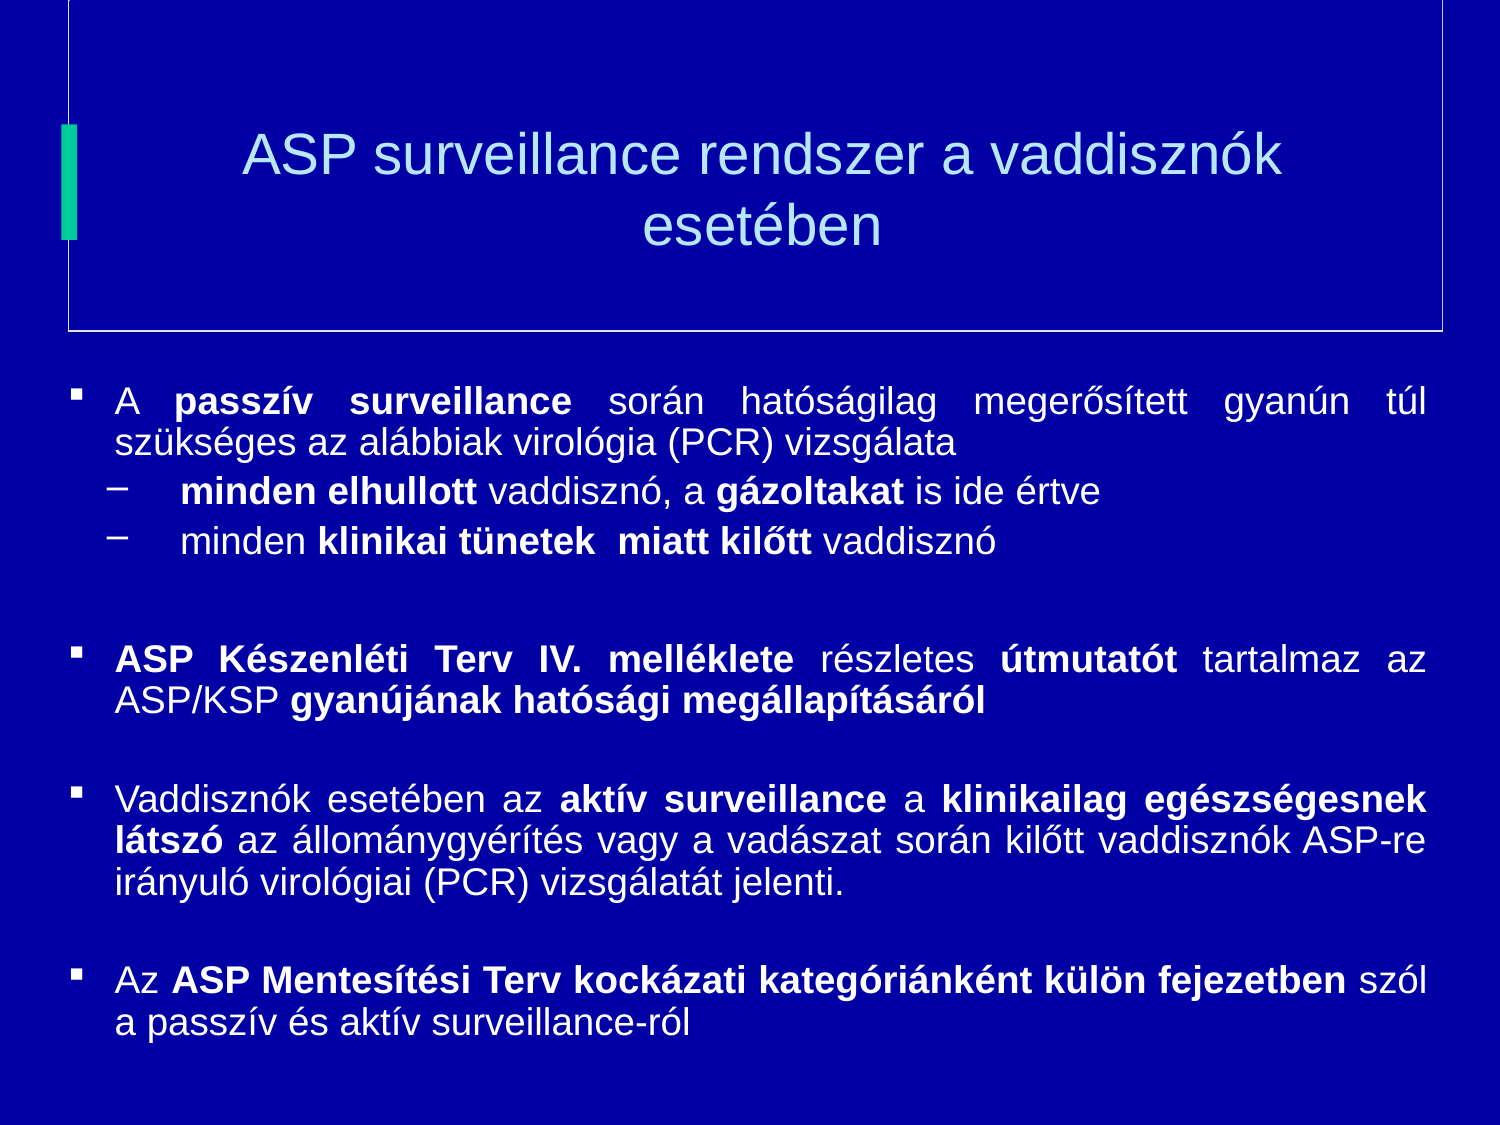

# ASP surveillance rendszer a vaddisznók esetében

A passzív surveillance során hatóságilag megerősített gyanún túl szükséges az alábbiak virológia (PCR) vizsgálata
 minden elhullott vaddisznó, a gázoltakat is ide értve
 minden klinikai tünetek  miatt kilőtt vaddisznó

ASP Készenléti Terv IV. melléklete részletes útmutatót tartalmaz az ASP/KSP gyanújának hatósági megállapításáról

Vaddisznók esetében az aktív surveillance a klinikailag egészségesnek látszó az állománygyérítés vagy a vadászat során kilőtt vaddisznók ASP-re irányuló virológiai (PCR) vizsgálatát jelenti.

Az ASP Mentesítési Terv kockázati kategóriánként külön fejezetben szól a passzív és aktív surveillance-ról